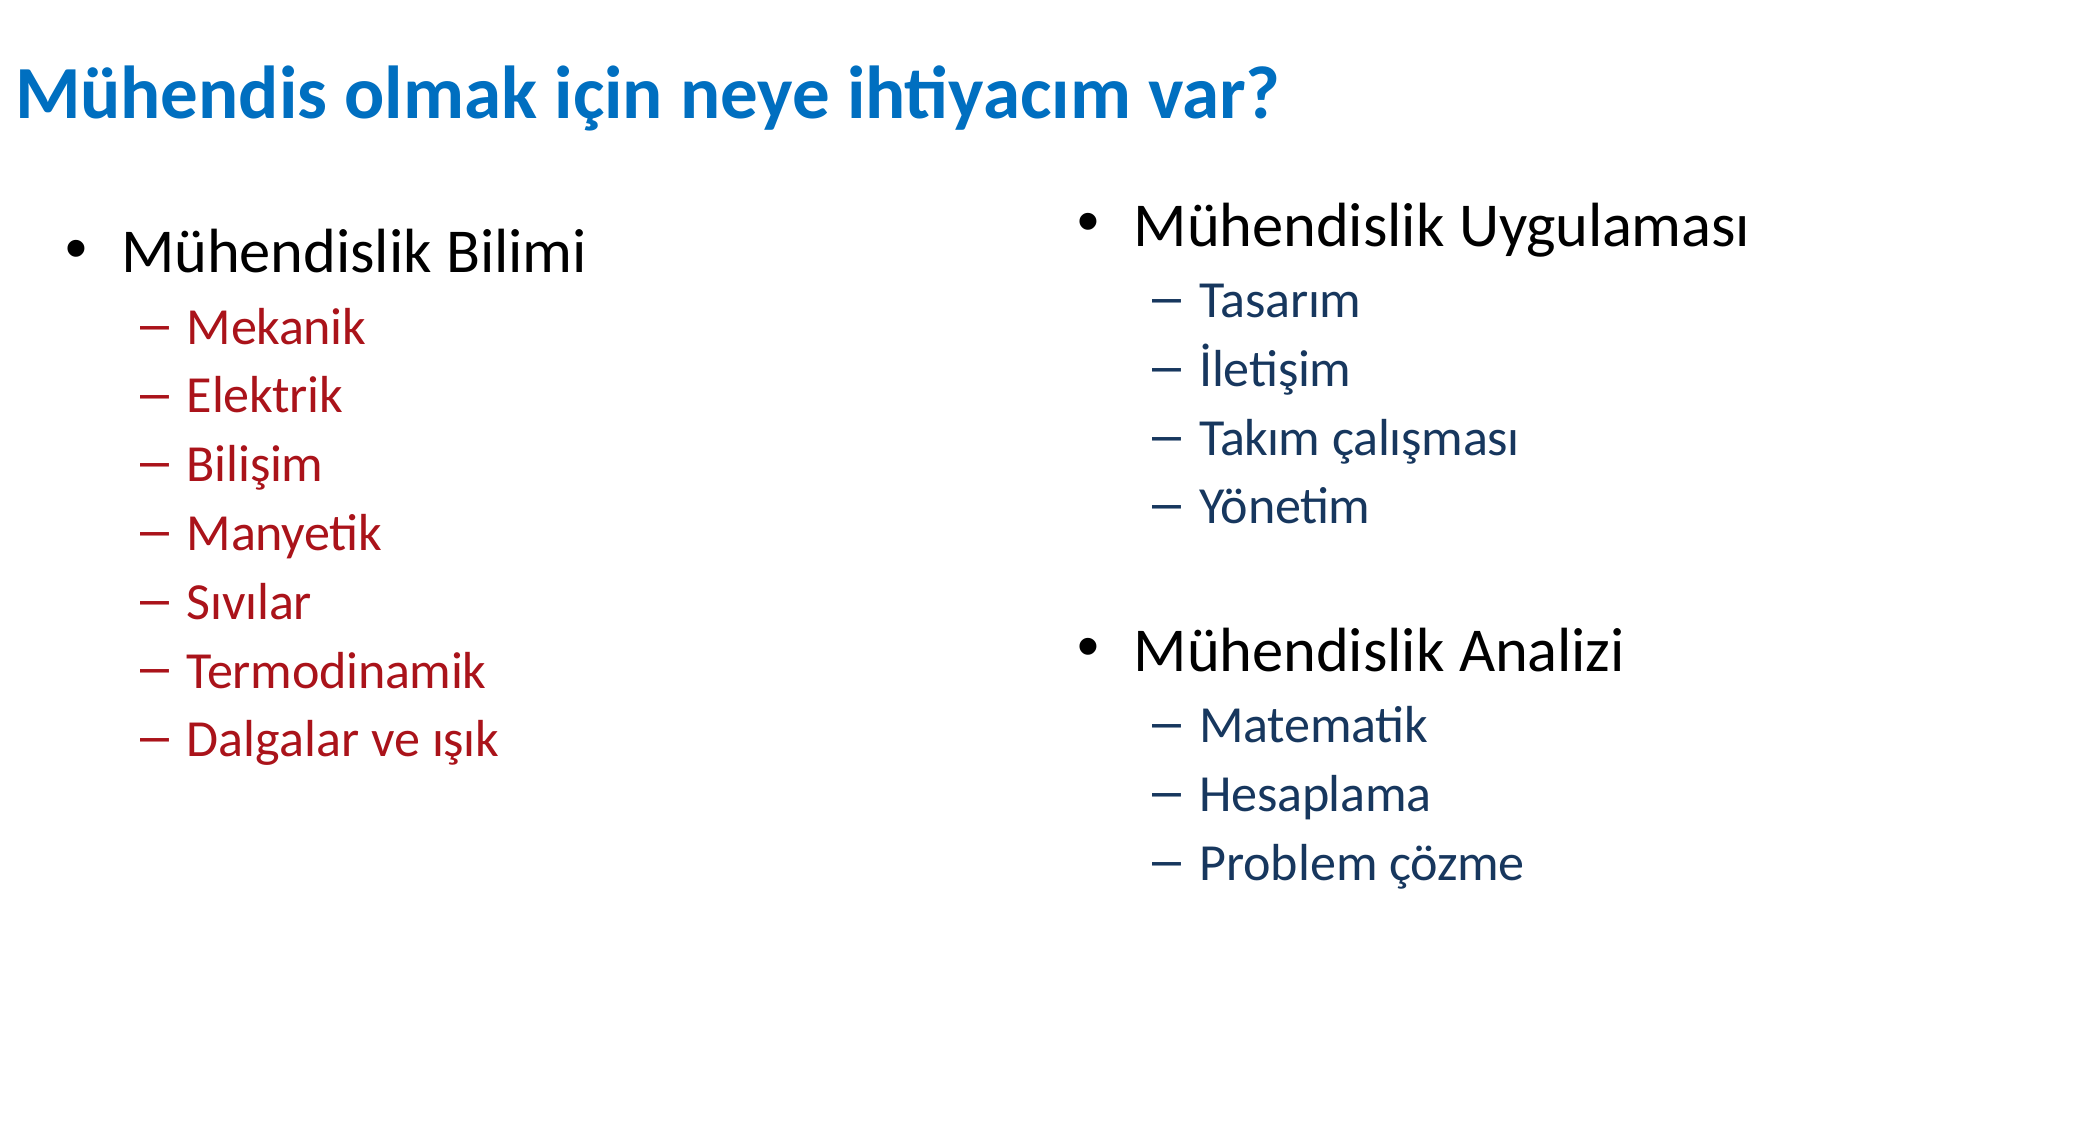

# Mühendis olmak için neye ihtiyacım var?
Mühendislik Uygulaması
Tasarım
İletişim
Takım çalışması
Yönetim

Mühendislik Analizi
Matematik
Hesaplama
Problem çözme
Mühendislik Bilimi
Mekanik
Elektrik
Bilişim
Manyetik
Sıvılar
Termodinamik
Dalgalar ve ışık